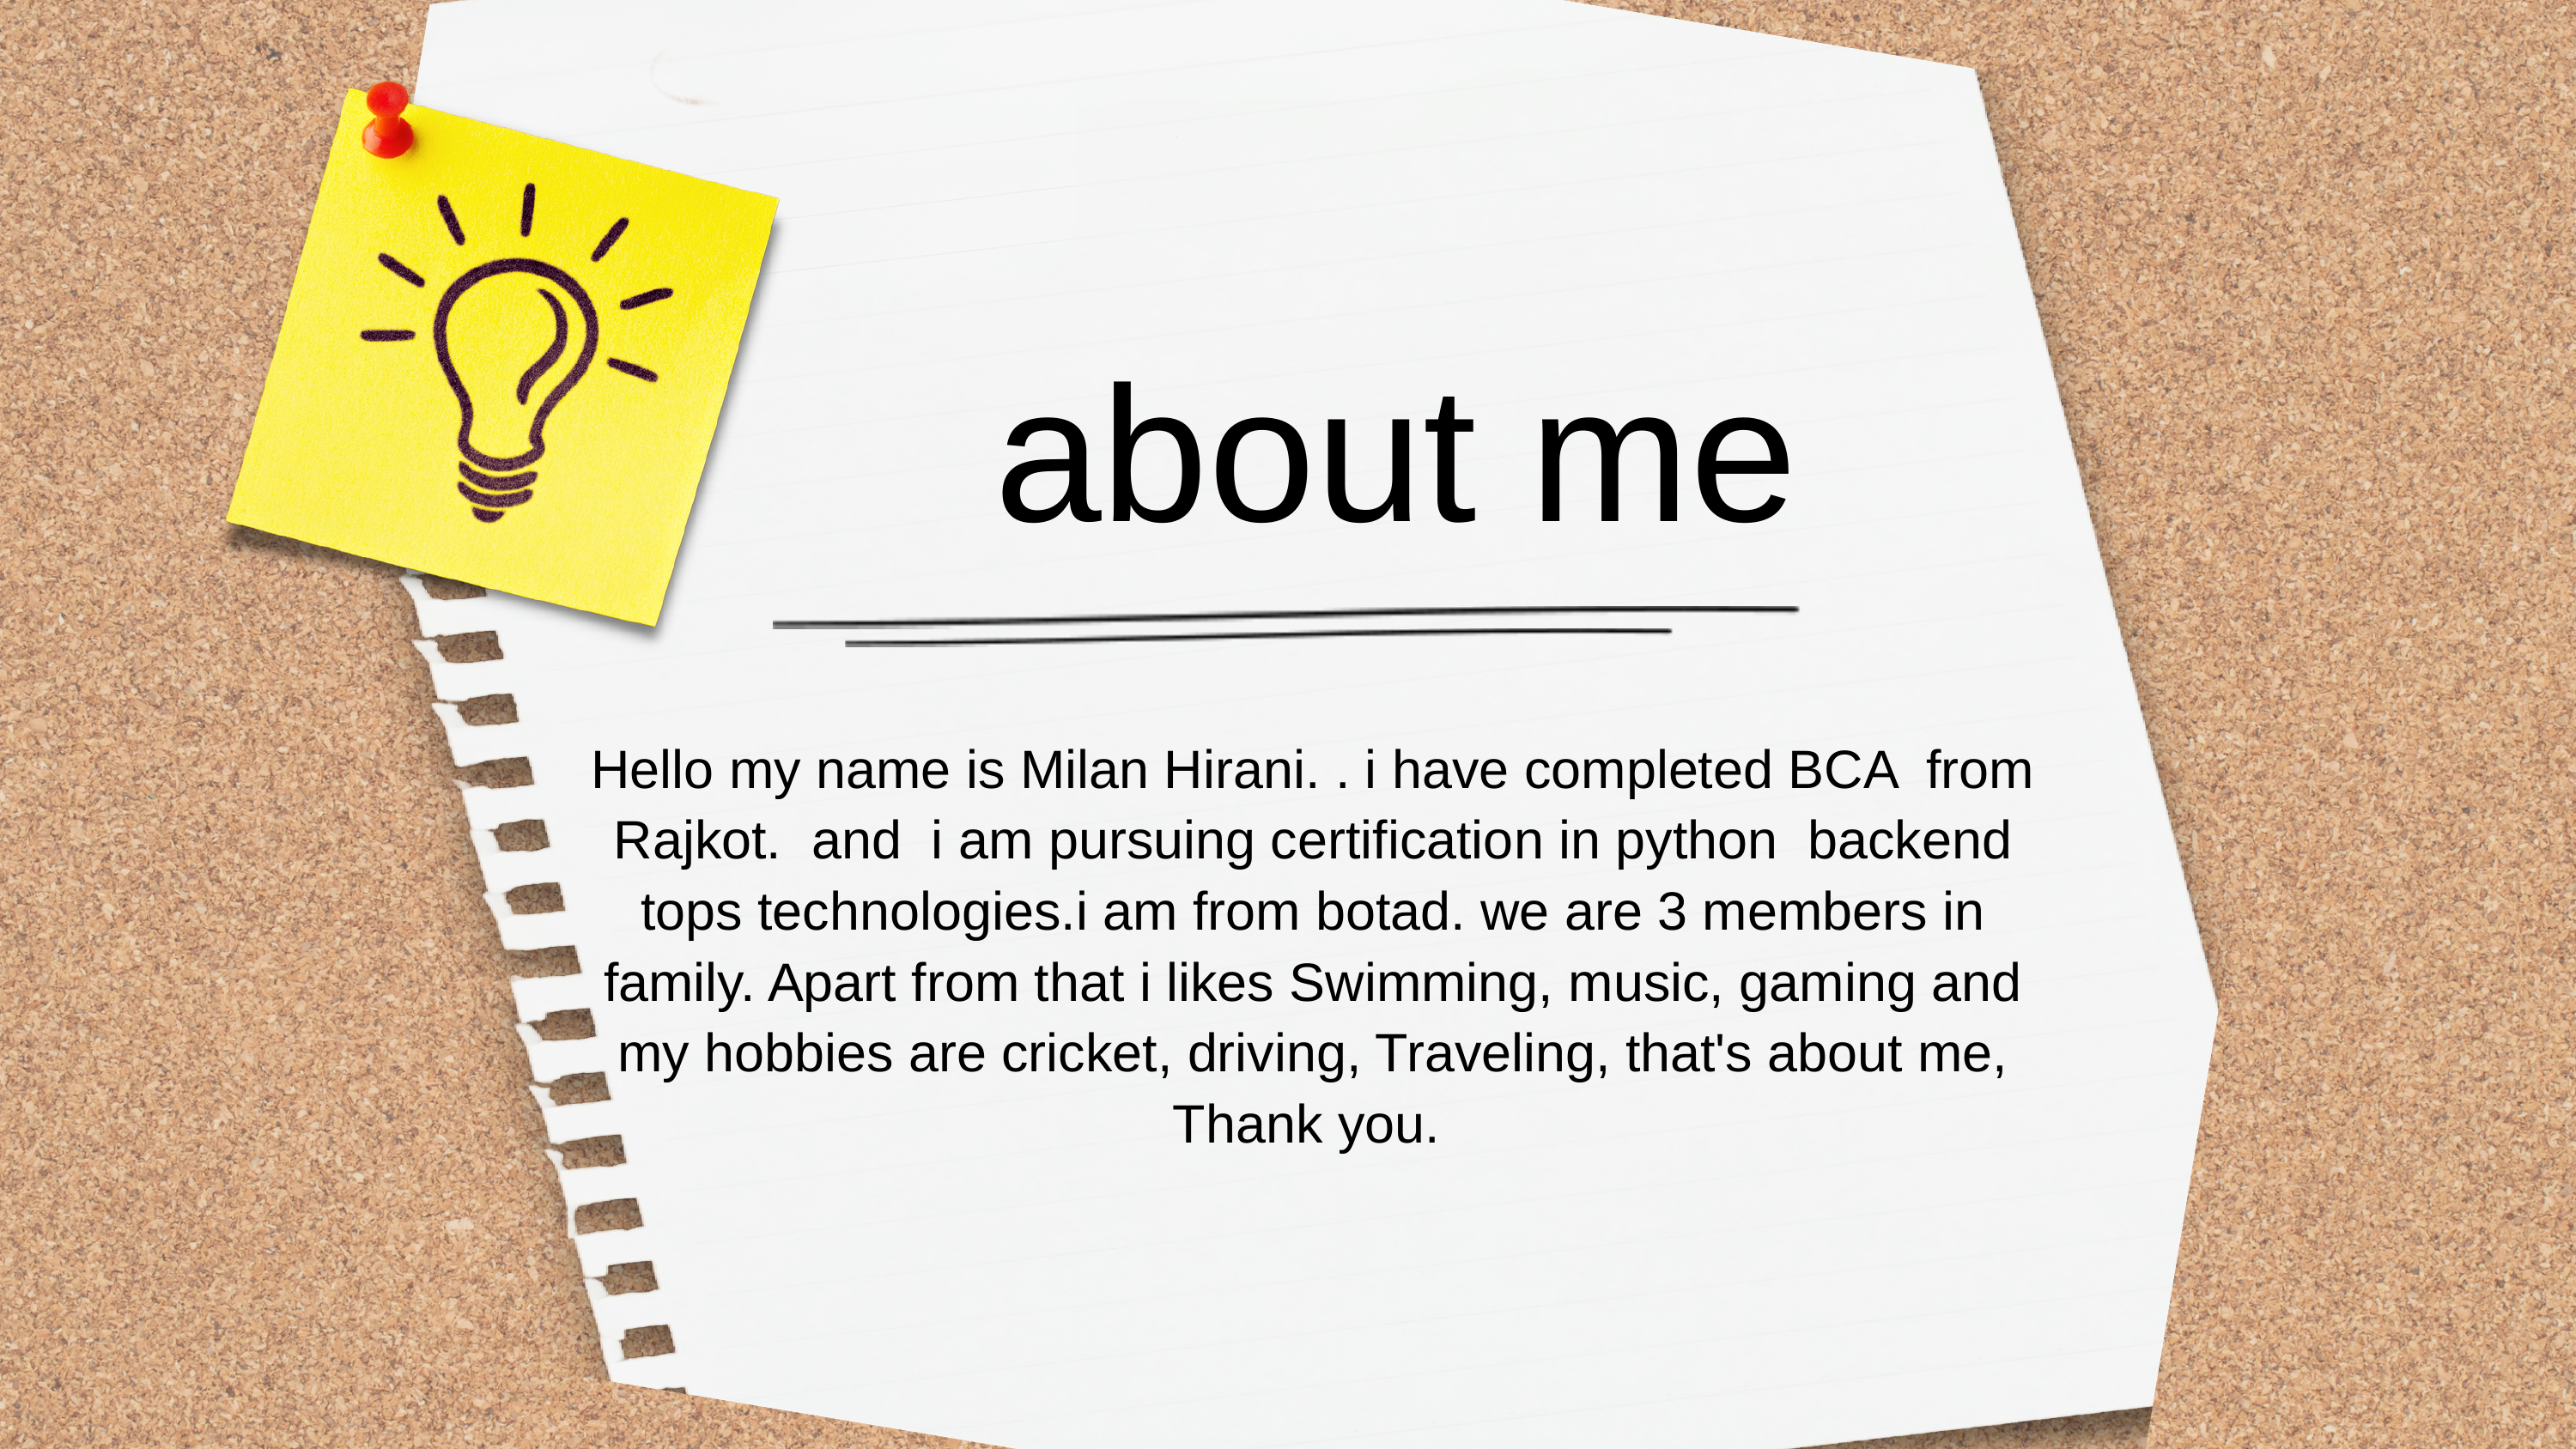

about me

Hello my name is Milan Hirani. . i have completed BCA  from Rajkot.  and  i am pursuing certification in python  backend tops technologies.i am from botad. we are 3 members in family. Apart from that i likes Swimming, music, gaming and my hobbies are cricket, driving, Traveling, that's about me, Thank you.